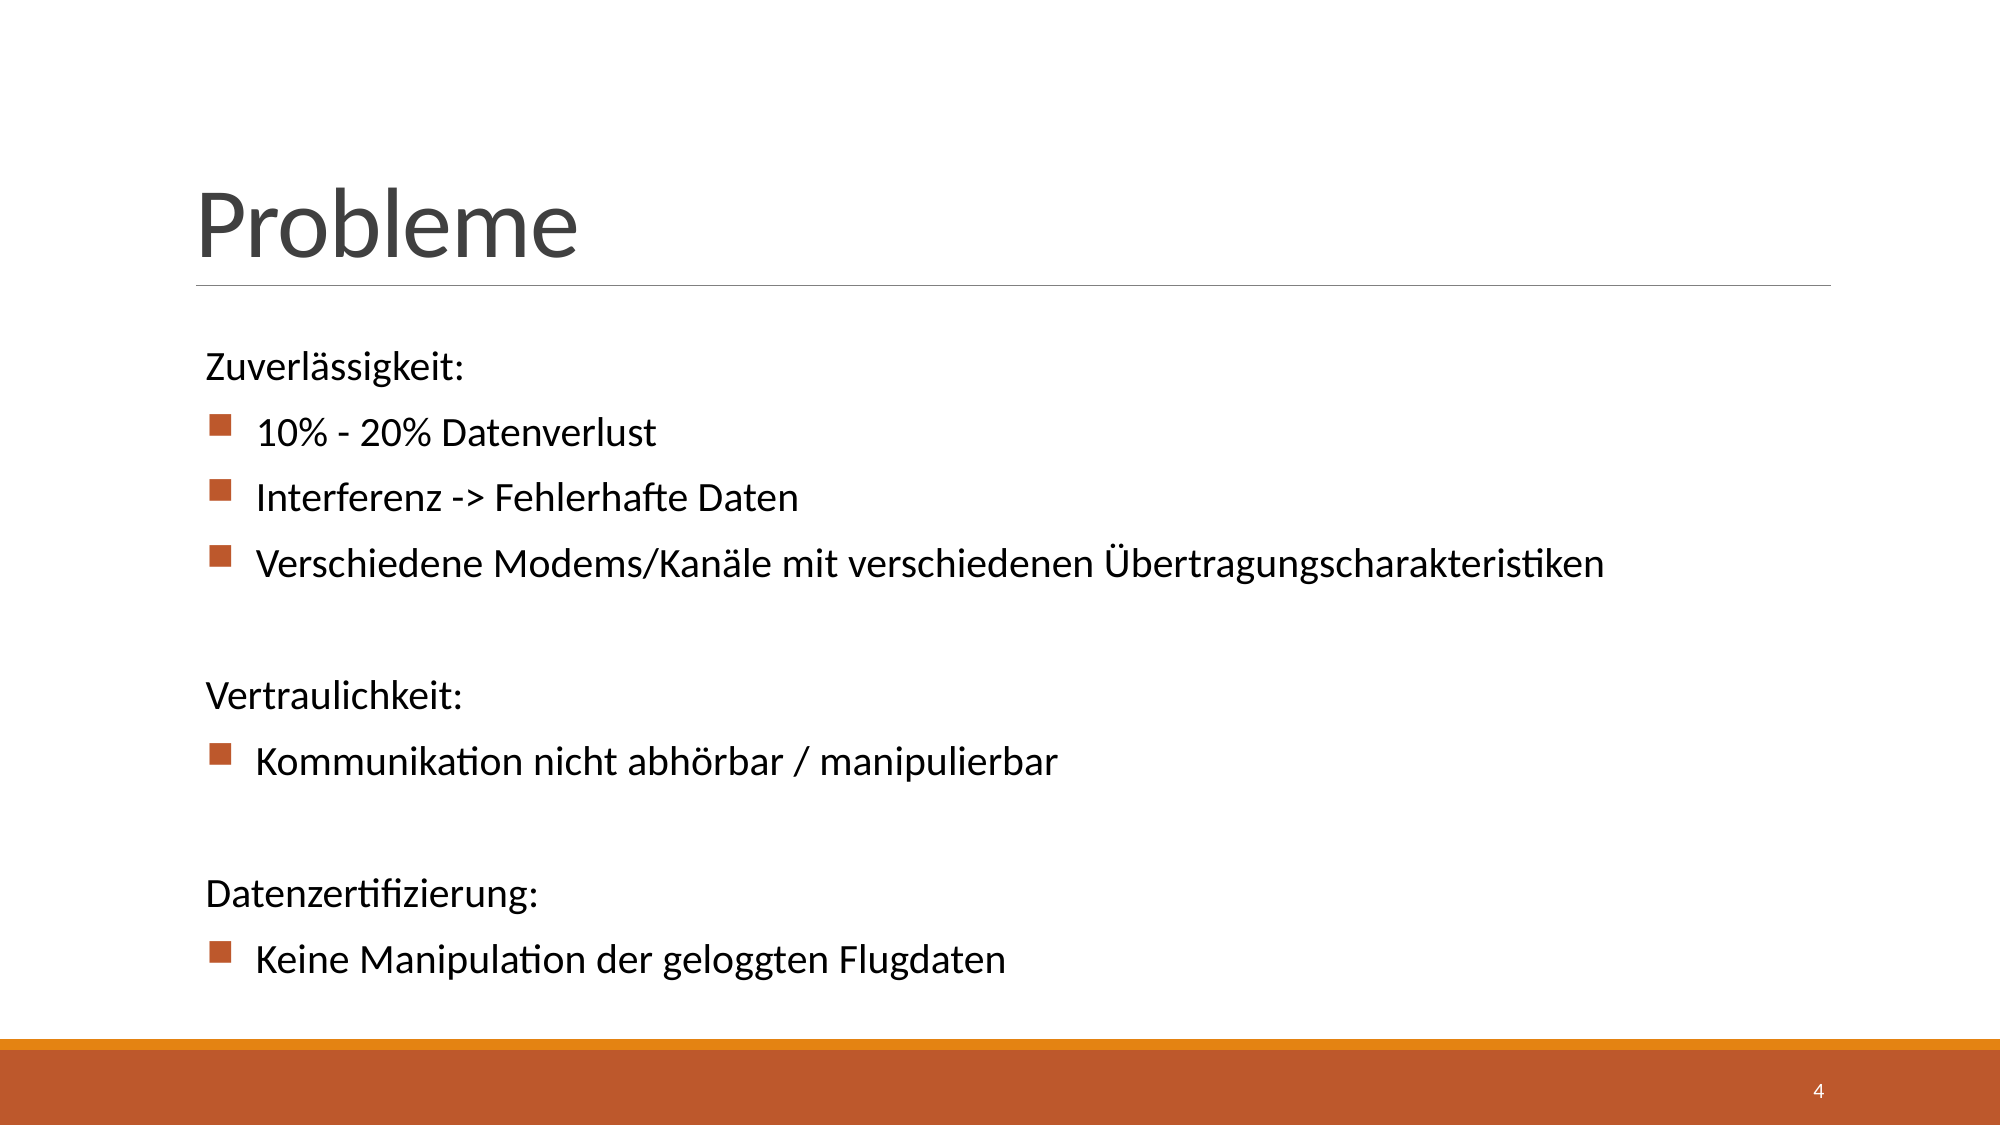

# Probleme
Zuverlässigkeit:
10% - 20% Datenverlust
Interferenz -> Fehlerhafte Daten
Verschiedene Modems/Kanäle mit verschiedenen Übertragungscharakteristiken

Vertraulichkeit:
Kommunikation nicht abhörbar / manipulierbar

Datenzertifizierung:
Keine Manipulation der geloggten Flugdaten
4